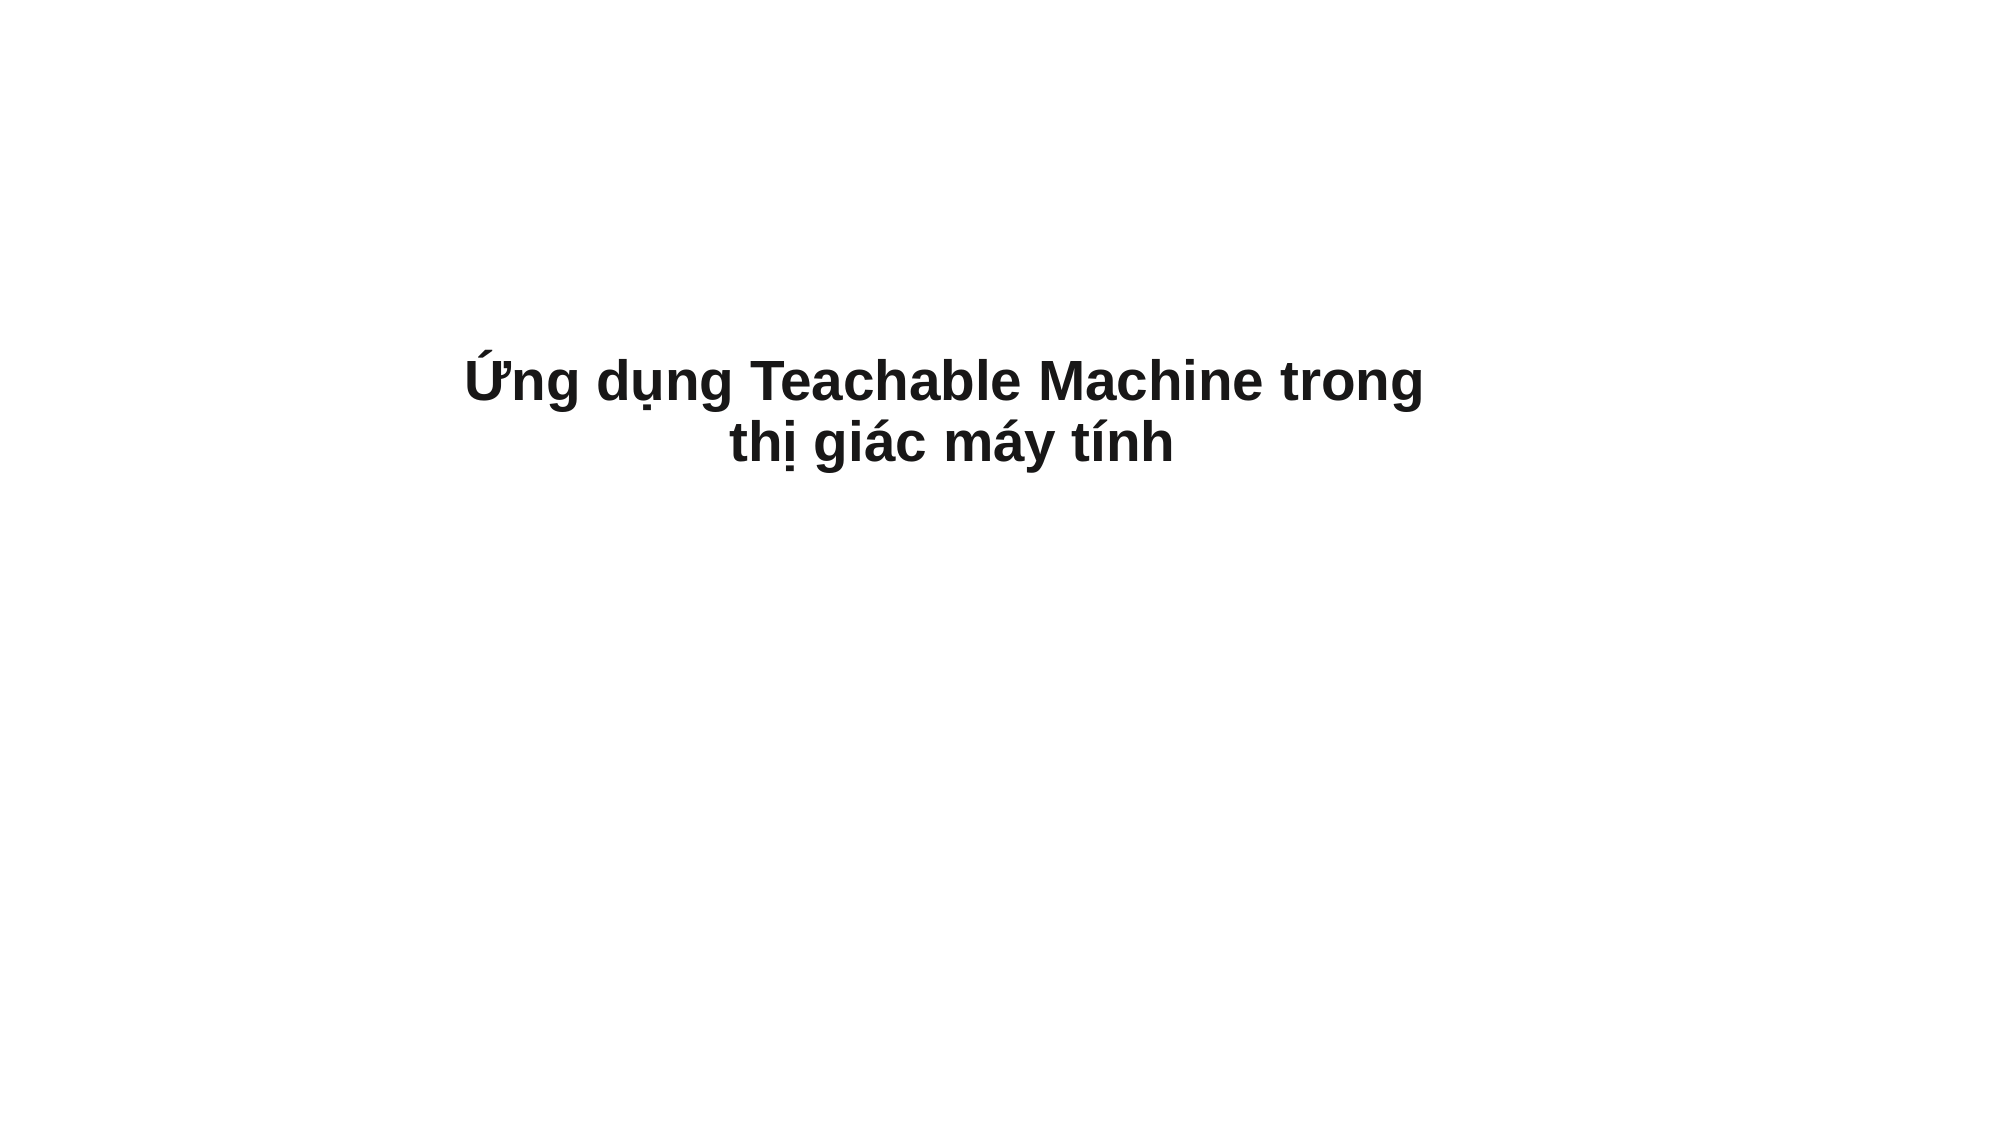

# Ứng dụng Teachable Machine trong thị giác máy tính